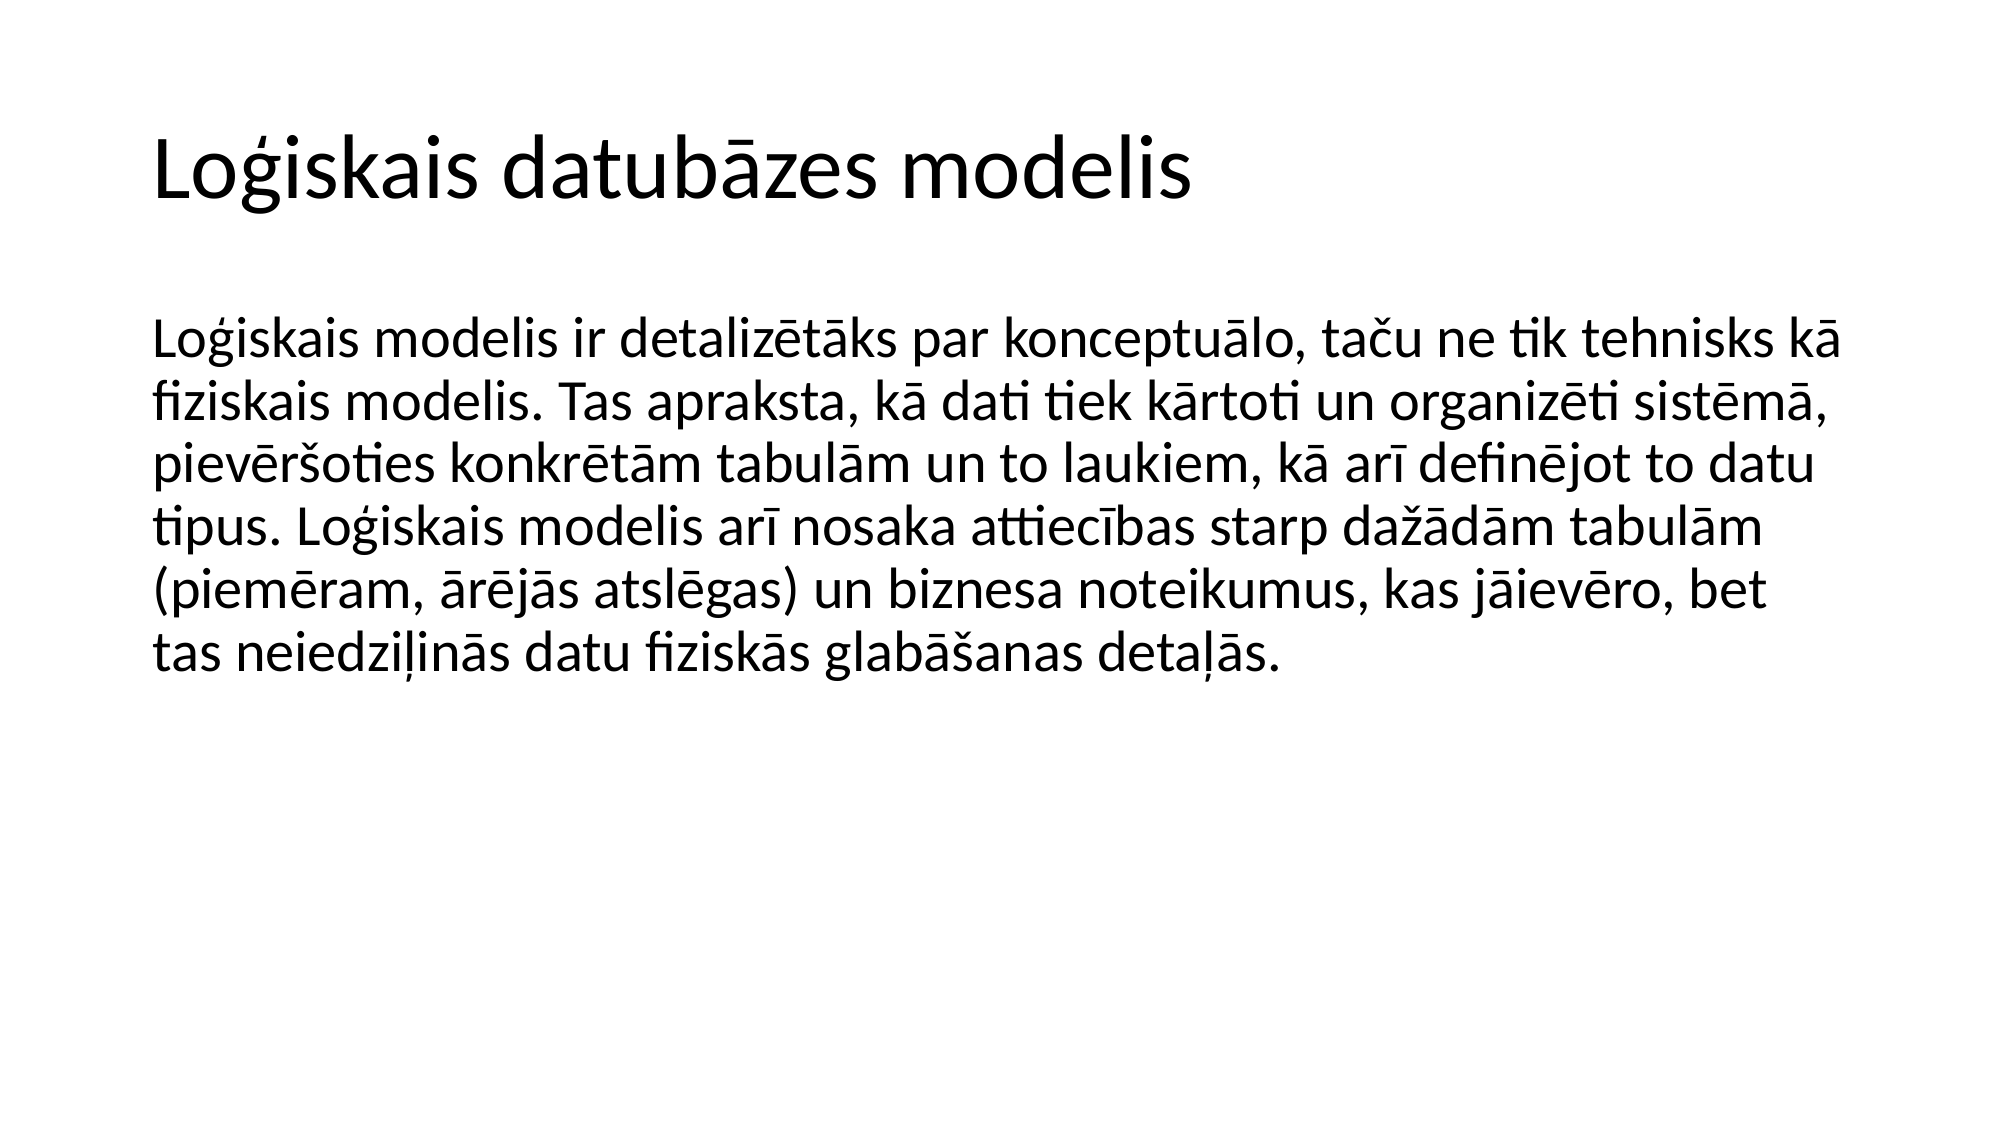

# Loģiskais datubāzes modelis
Loģiskais modelis ir detalizētāks par konceptuālo, taču ne tik tehnisks kā fiziskais modelis. Tas apraksta, kā dati tiek kārtoti un organizēti sistēmā, pievēršoties konkrētām tabulām un to laukiem, kā arī definējot to datu tipus. Loģiskais modelis arī nosaka attiecības starp dažādām tabulām (piemēram, ārējās atslēgas) un biznesa noteikumus, kas jāievēro, bet tas neiedziļinās datu fiziskās glabāšanas detaļās.